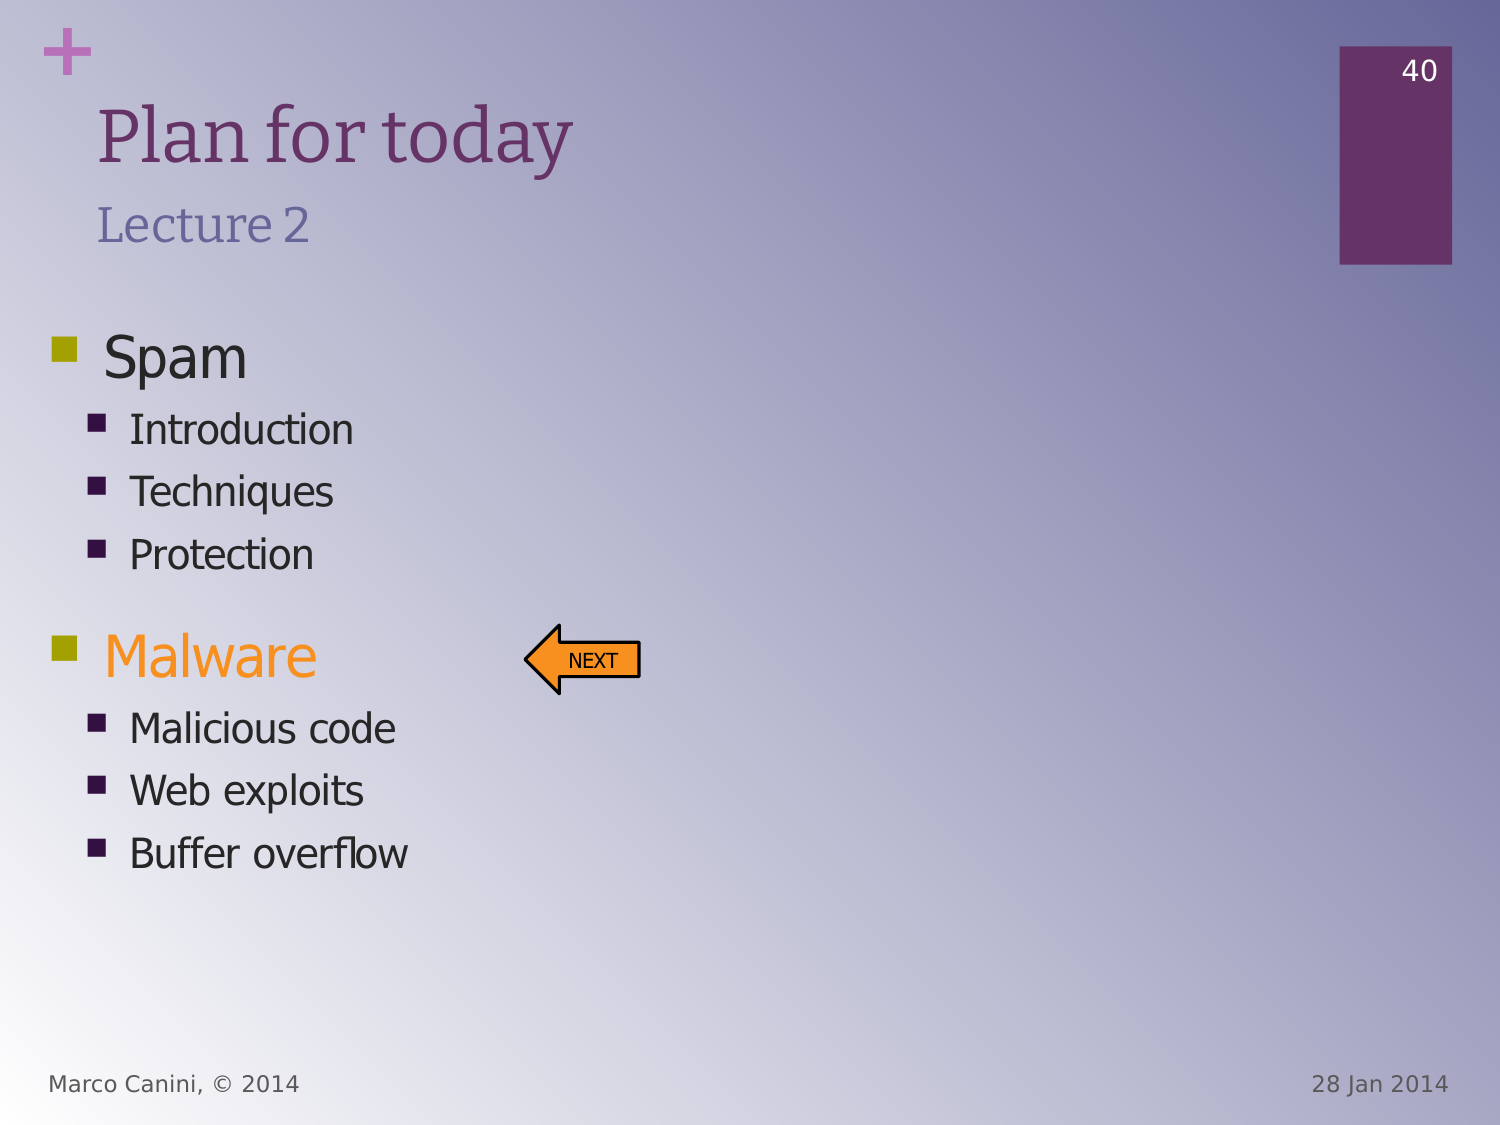

# Plan for today
40
Lecture 2
Spam
Introduction
Techniques
Protection
Malware
Malicious code
Web exploits
Buffer overflow

NEXT
Marco Canini, © 2014
28 Jan 2014